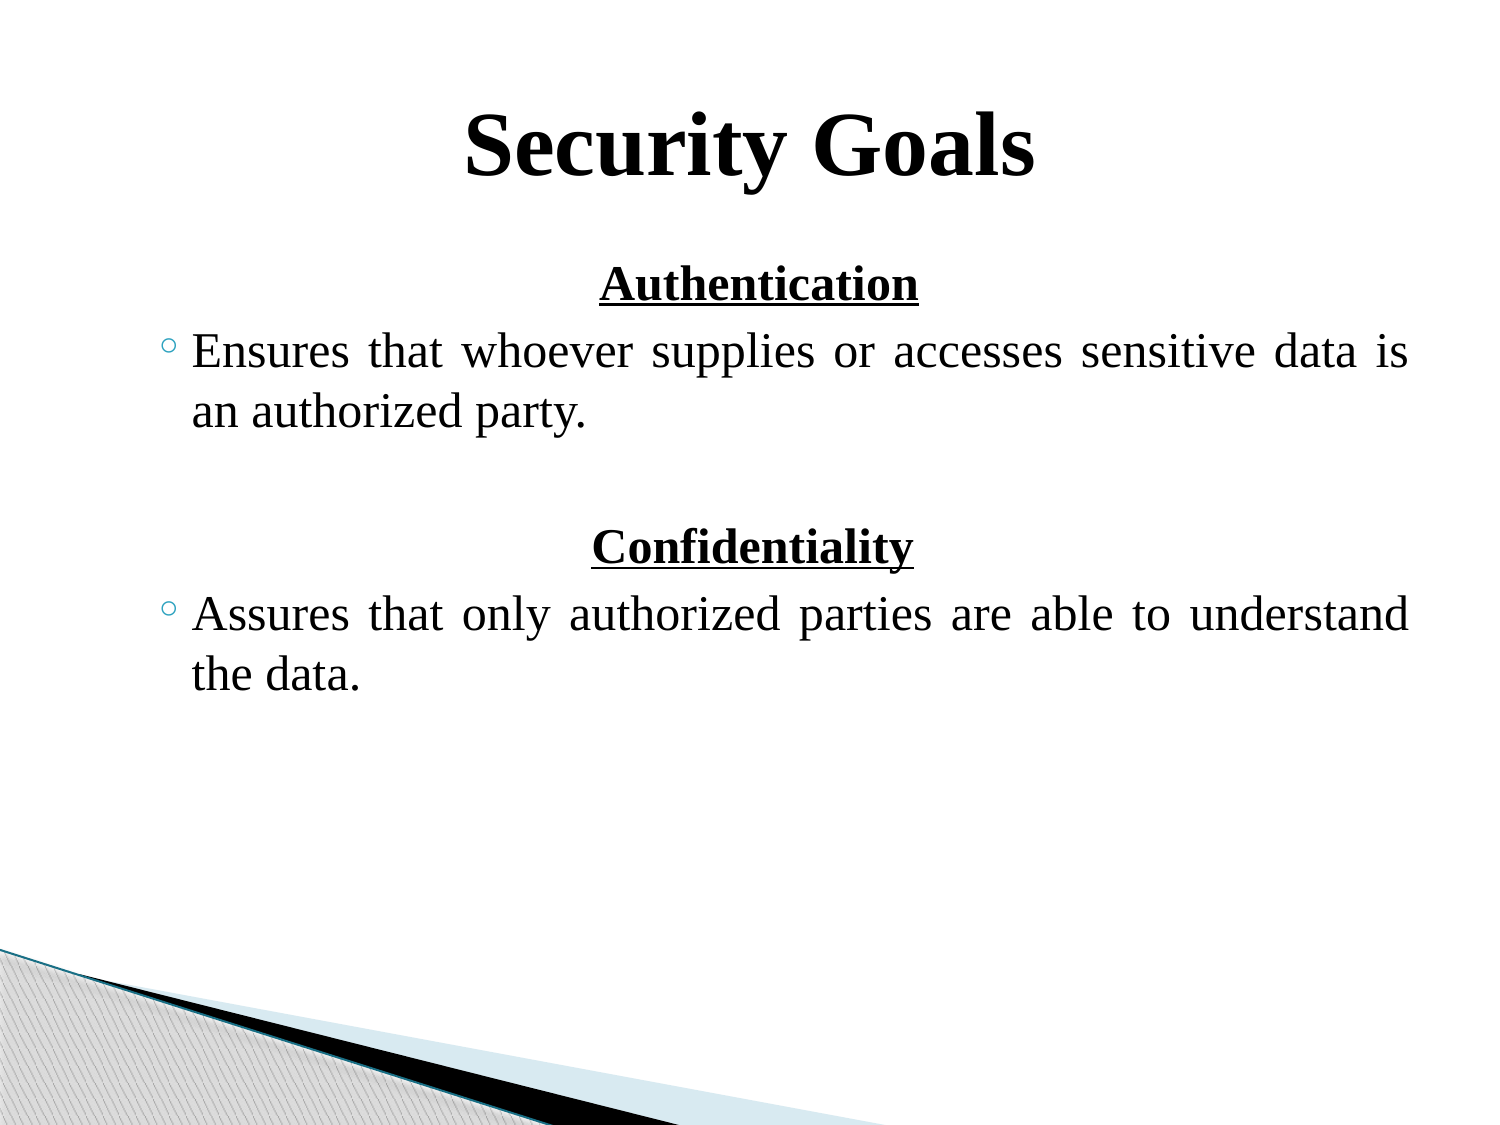

# Security Goals
Authentication
Ensures that whoever supplies or accesses sensitive data is an authorized party.

Confidentiality
Assures that only authorized parties are able to understand the data.